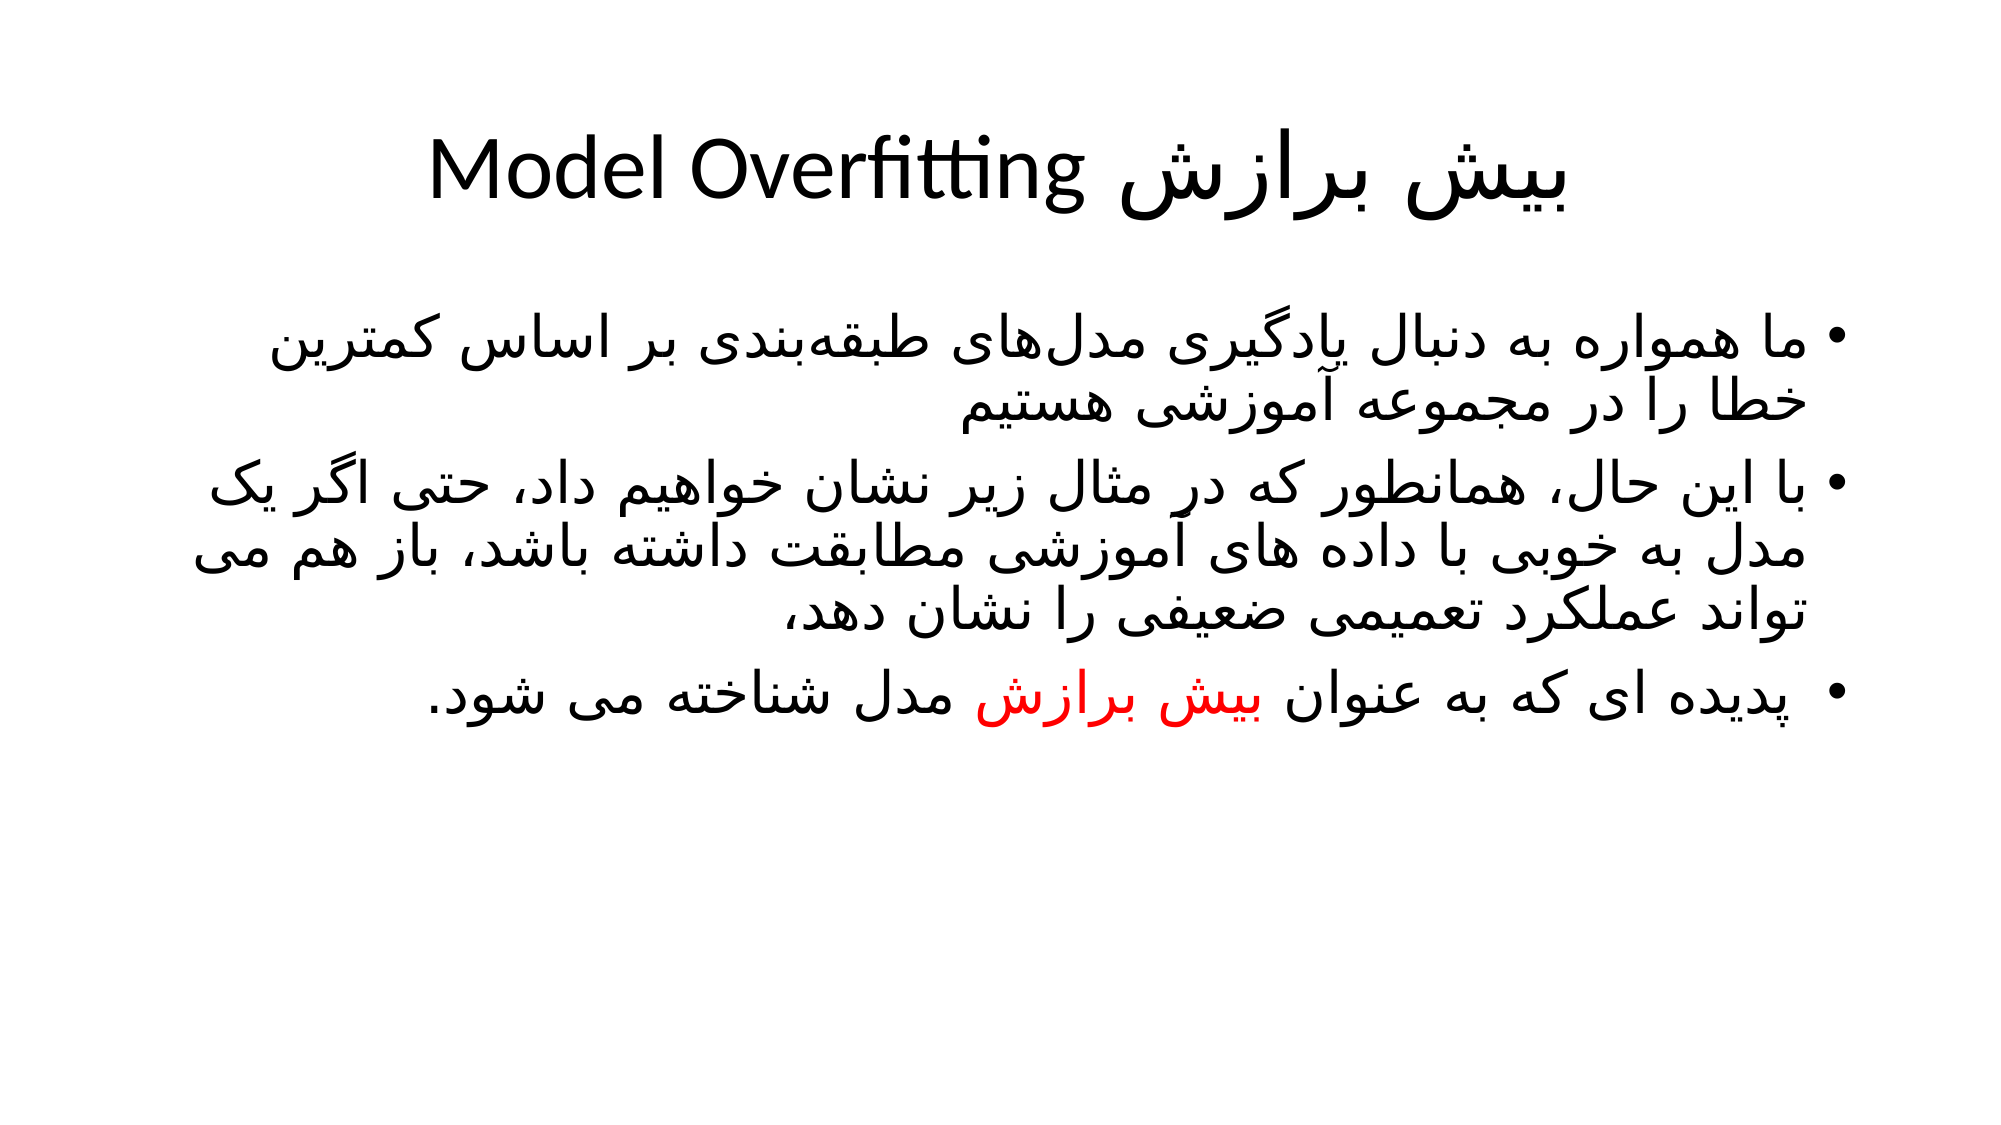

# بیش برازش Model Overfitting
ما همواره به دنبال یادگیری مدل‌های طبقه‌بندی بر اساس کمترین خطا را در مجموعه آموزشی هستیم
با این حال، همانطور که در مثال زیر نشان خواهیم داد، حتی اگر یک مدل به خوبی با داده های آموزشی مطابقت داشته باشد، باز هم می تواند عملکرد تعمیمی ضعیفی را نشان دهد،
 پدیده ای که به عنوان بیش برازش مدل شناخته می شود.